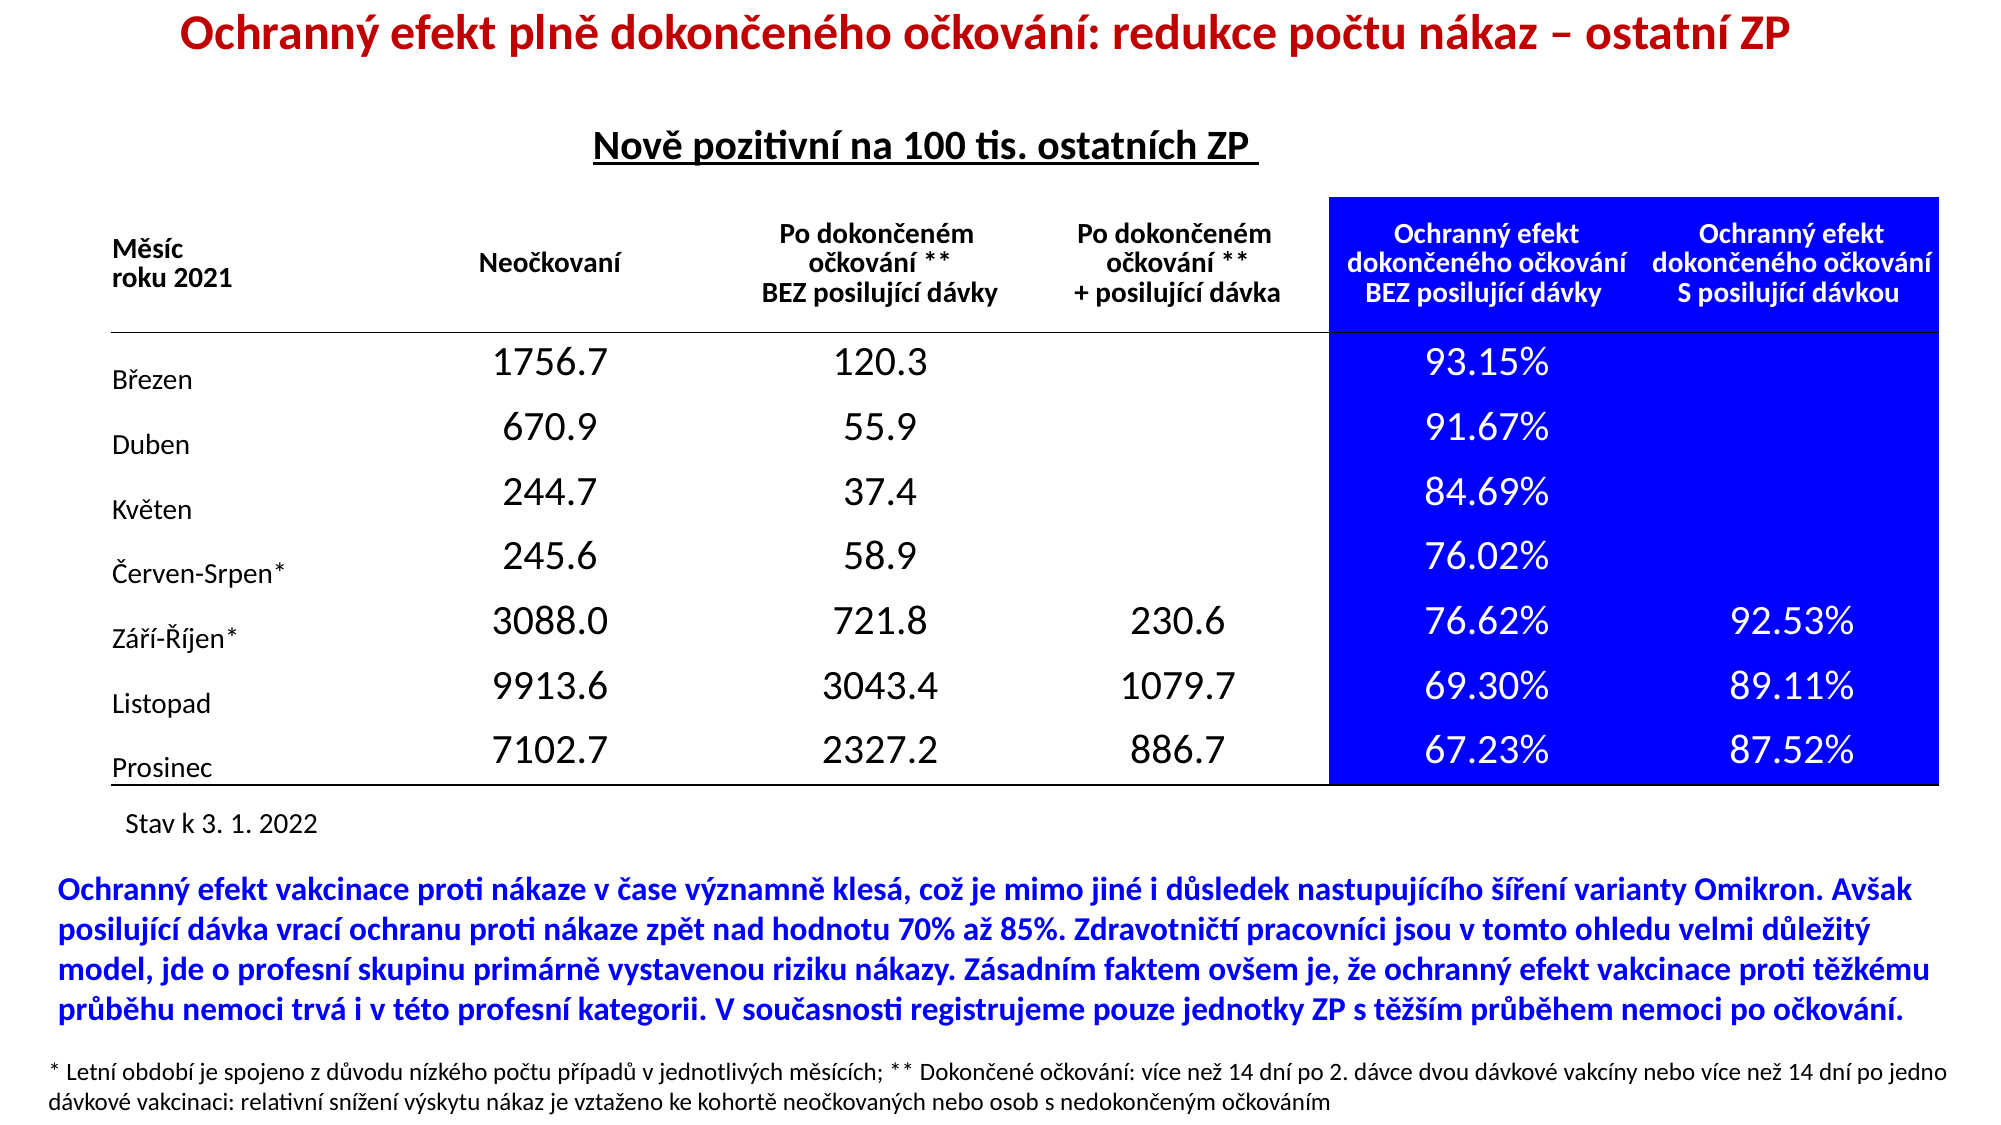

Ochranný efekt plně dokončeného očkování: redukce počtu nákaz – ostatní ZP
Nově pozitivní na 100 tis. ostatních ZP
|  |  |  |  |  |  |
| --- | --- | --- | --- | --- | --- |
| Měsíc roku 2021 | Neočkovaní | Po dokončeném očkování \*\* BEZ posilující dávky | Po dokončeném očkování \*\* + posilující dávka | Ochranný efekt dokončeného očkování BEZ posilující dávky | Ochranný efekt dokončeného očkování S posilující dávkou |
| Březen | 1756.7 | 120.3 |  | 93.15% |  |
| Duben | 670.9 | 55.9 |  | 91.67% |  |
| Květen | 244.7 | 37.4 |  | 84.69% |  |
| Červen-Srpen\* | 245.6 | 58.9 |  | 76.02% |  |
| Září-Říjen\* | 3088.0 | 721.8 | 230.6 | 76.62% | 92.53% |
| Listopad | 9913.6 | 3043.4 | 1079.7 | 69.30% | 89.11% |
| Prosinec | 7102.7 | 2327.2 | 886.7 | 67.23% | 87.52% |
Stav k 3. 1. 2022
Ochranný efekt vakcinace proti nákaze v čase významně klesá, což je mimo jiné i důsledek nastupujícího šíření varianty Omikron. Avšak posilující dávka vrací ochranu proti nákaze zpět nad hodnotu 70% až 85%. Zdravotničtí pracovníci jsou v tomto ohledu velmi důležitý model, jde o profesní skupinu primárně vystavenou riziku nákazy. Zásadním faktem ovšem je, že ochranný efekt vakcinace proti těžkému průběhu nemoci trvá i v této profesní kategorii. V současnosti registrujeme pouze jednotky ZP s těžším průběhem nemoci po očkování.
* Letní období je spojeno z důvodu nízkého počtu případů v jednotlivých měsících; ** Dokončené očkování: více než 14 dní po 2. dávce dvou dávkové vakcíny nebo více než 14 dní po jedno dávkové vakcinaci: relativní snížení výskytu nákaz je vztaženo ke kohortě neočkovaných nebo osob s nedokončeným očkováním